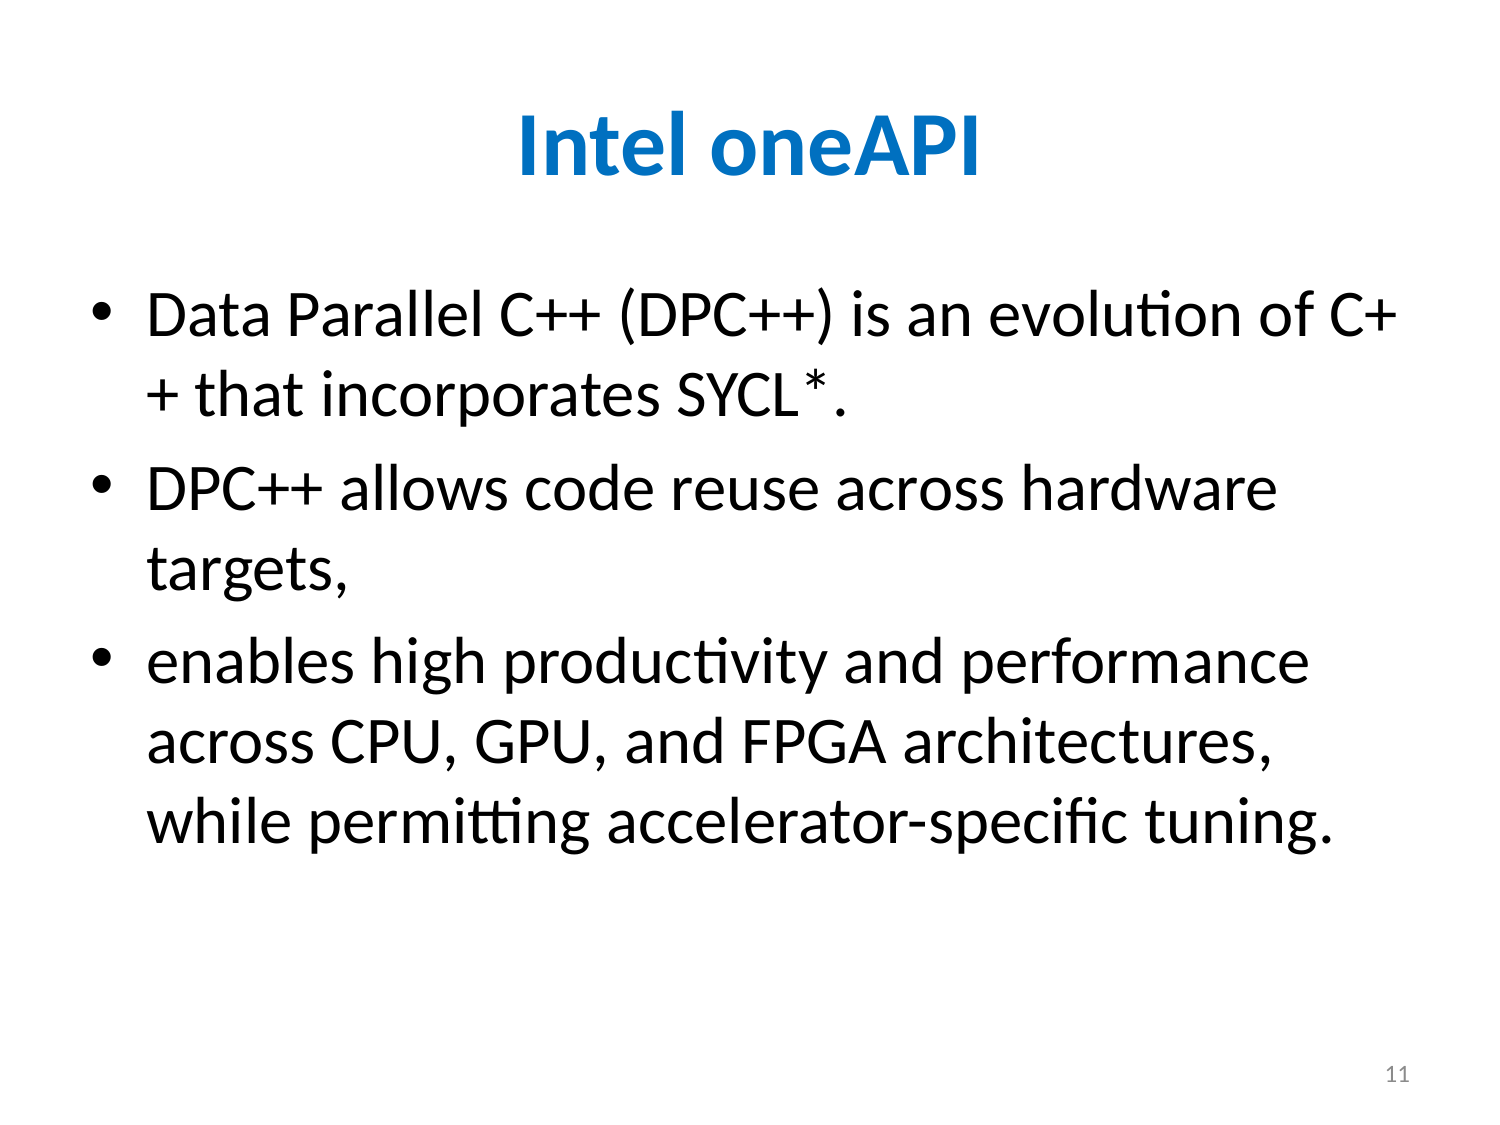

# Intel oneAPI
Data Parallel C++ (DPC++) is an evolution of C++ that incorporates SYCL*.
DPC++ allows code reuse across hardware targets,
enables high productivity and performance across CPU, GPU, and FPGA architectures, while permitting accelerator-specific tuning.
11